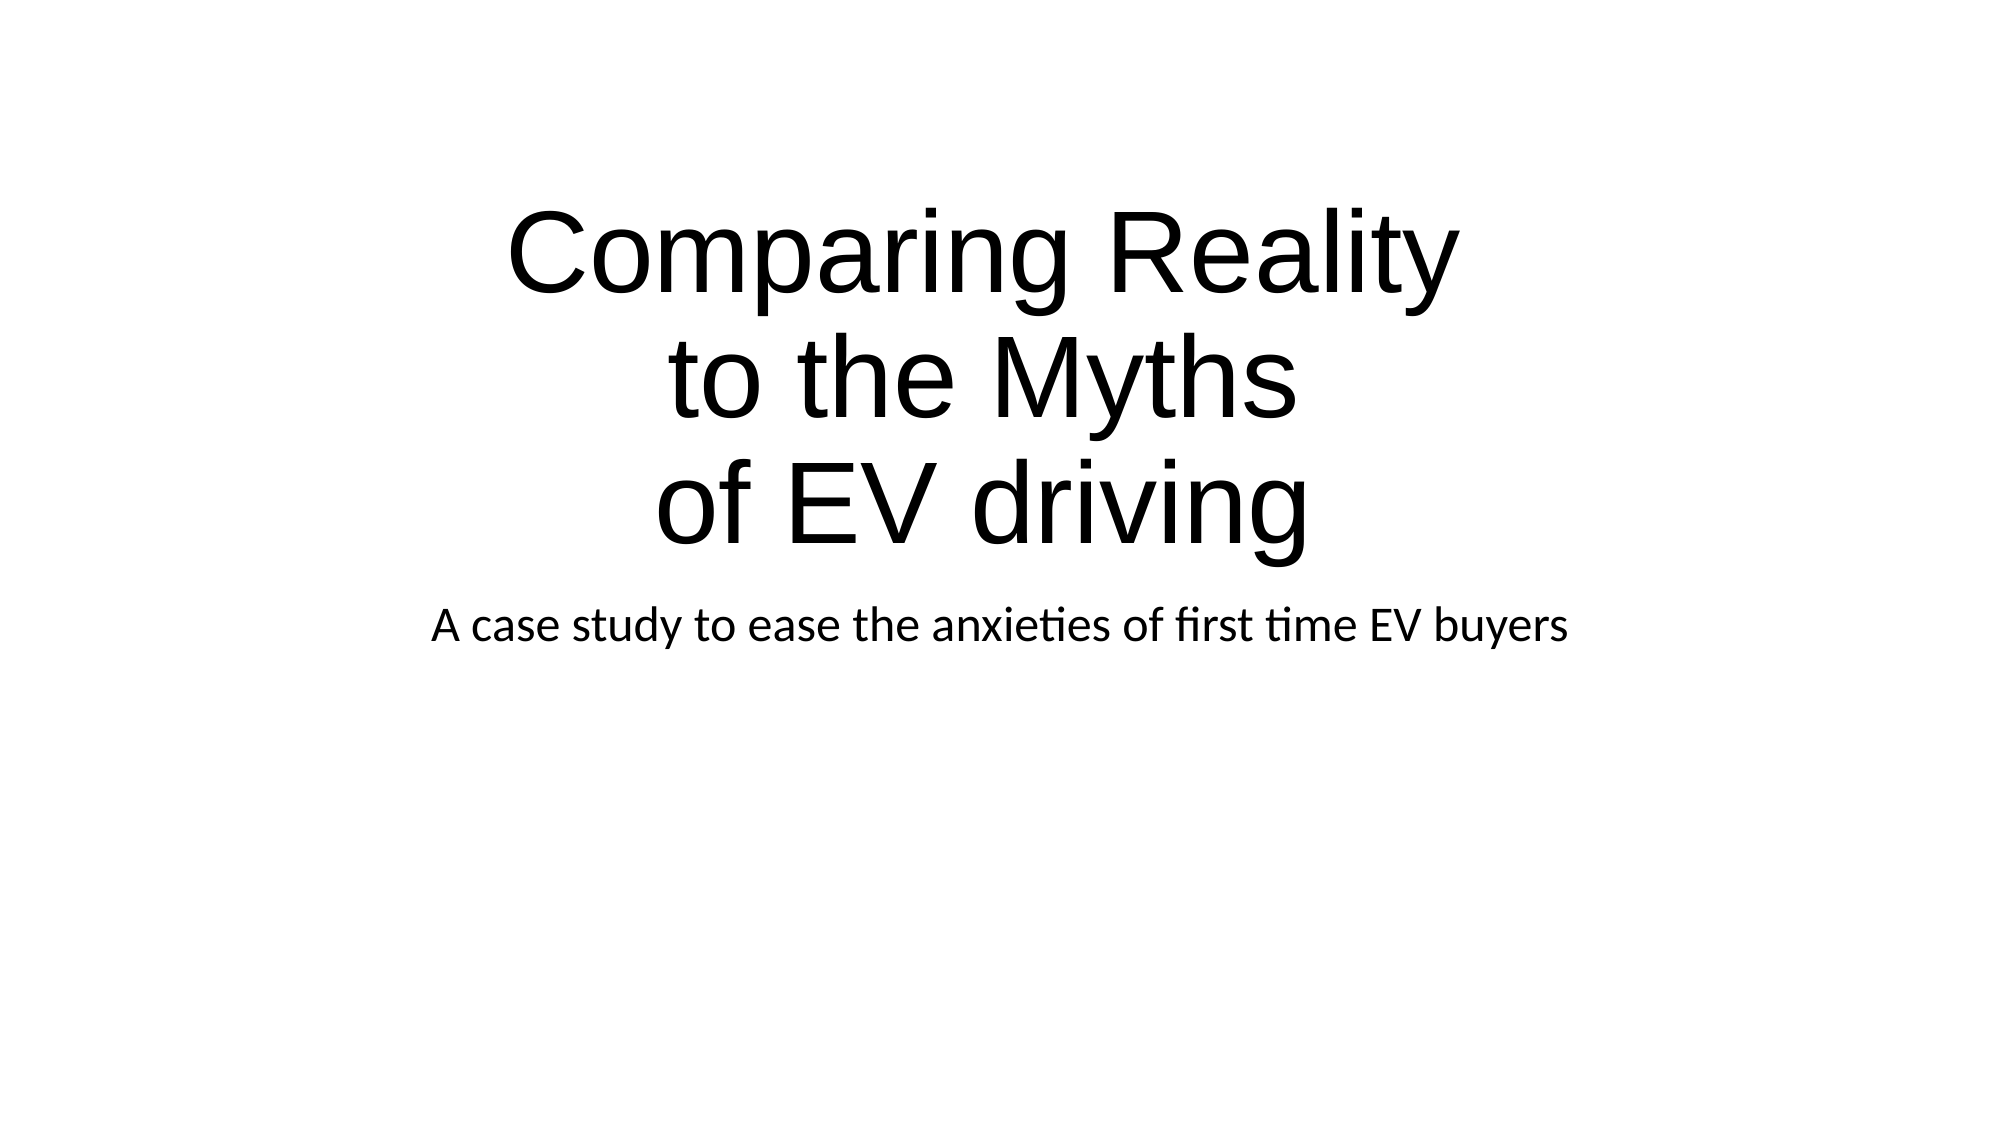

# Comparing Reality to the Myths of EV driving
A case study to ease the anxieties of first time EV buyers